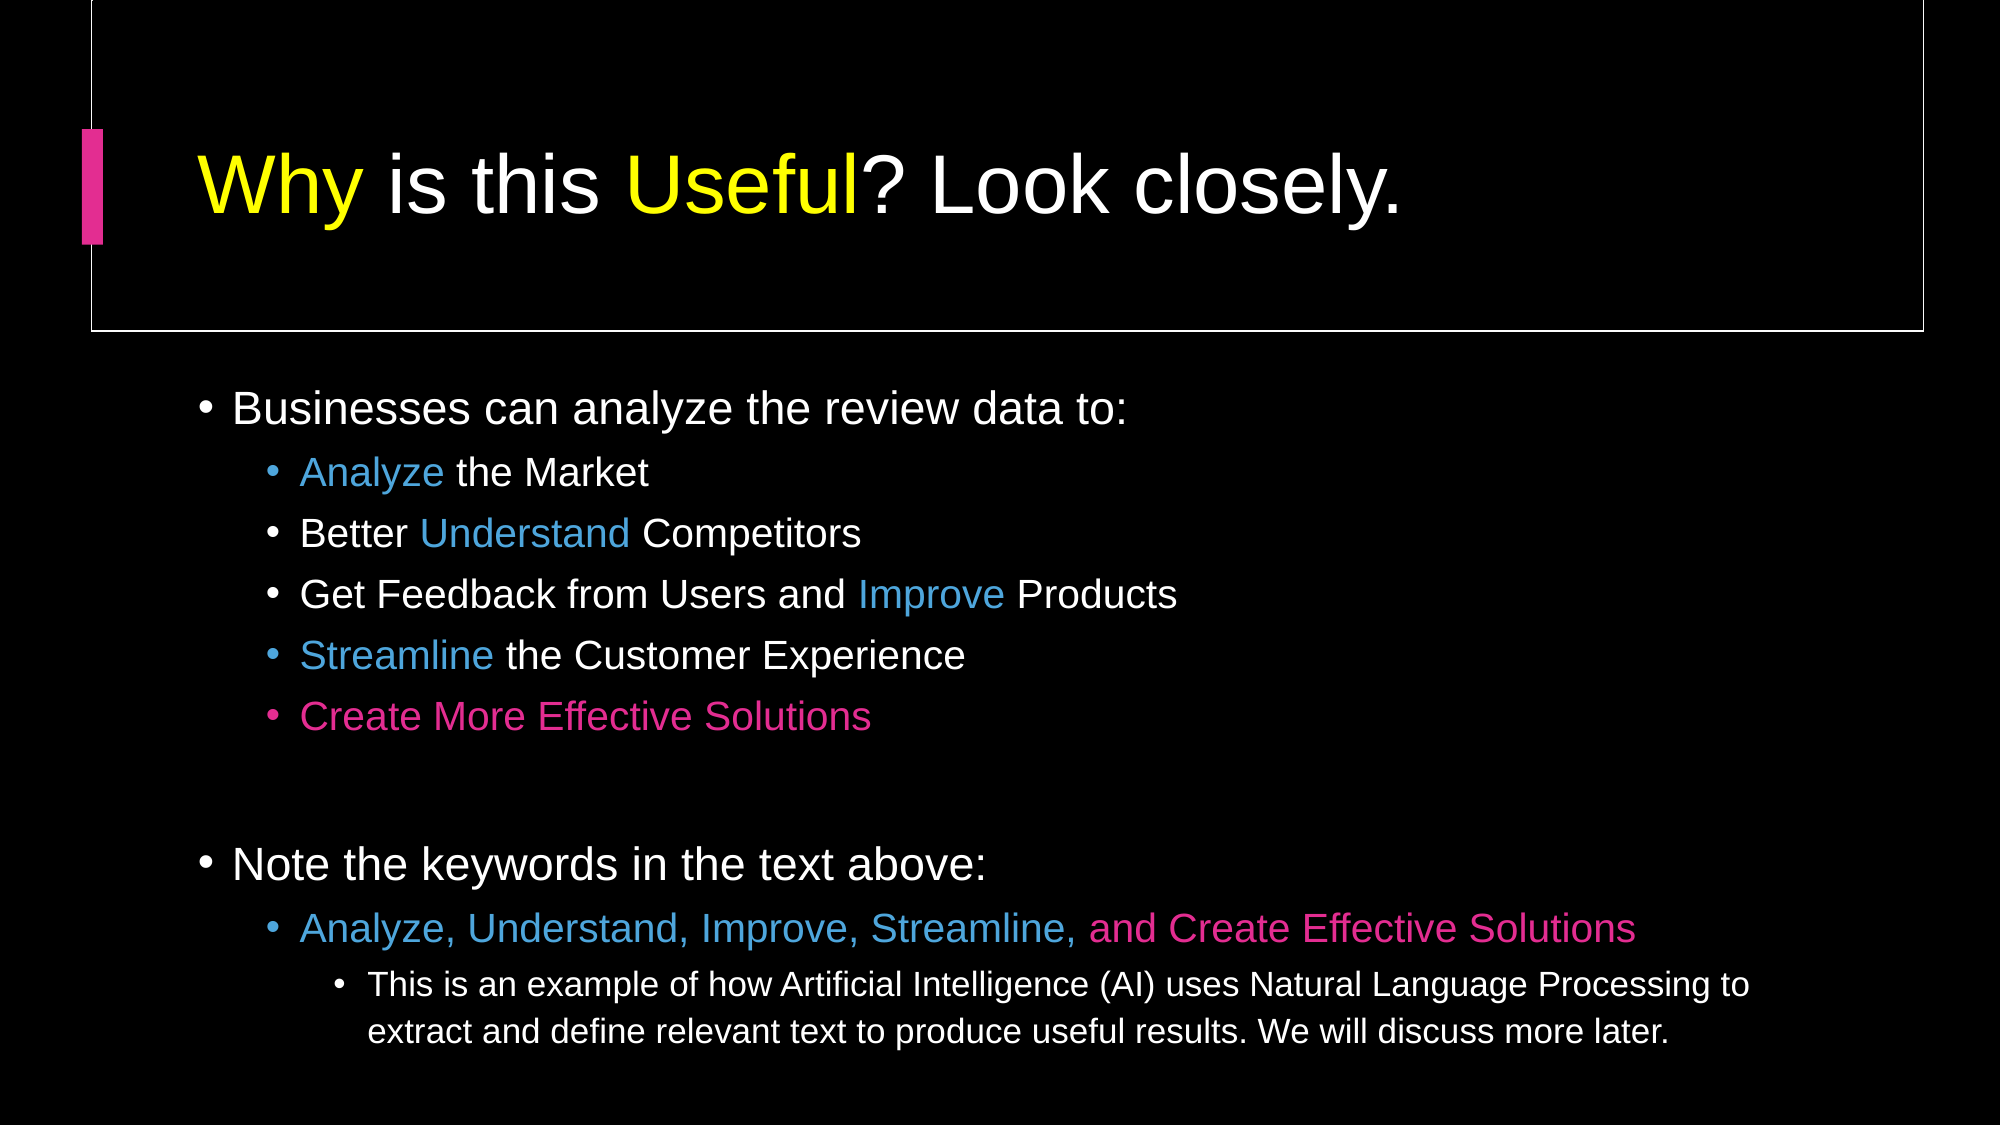

# Why is this Useful? Look closely.
Businesses can analyze the review data to:
Analyze the Market
Better Understand Competitors
Get Feedback from Users and Improve Products
Streamline the Customer Experience
Create More Effective Solutions

Note the keywords in the text above:
Analyze, Understand, Improve, Streamline, and Create Effective Solutions
This is an example of how Artificial Intelligence (AI) uses Natural Language Processing to extract and define relevant text to produce useful results. We will discuss more later.